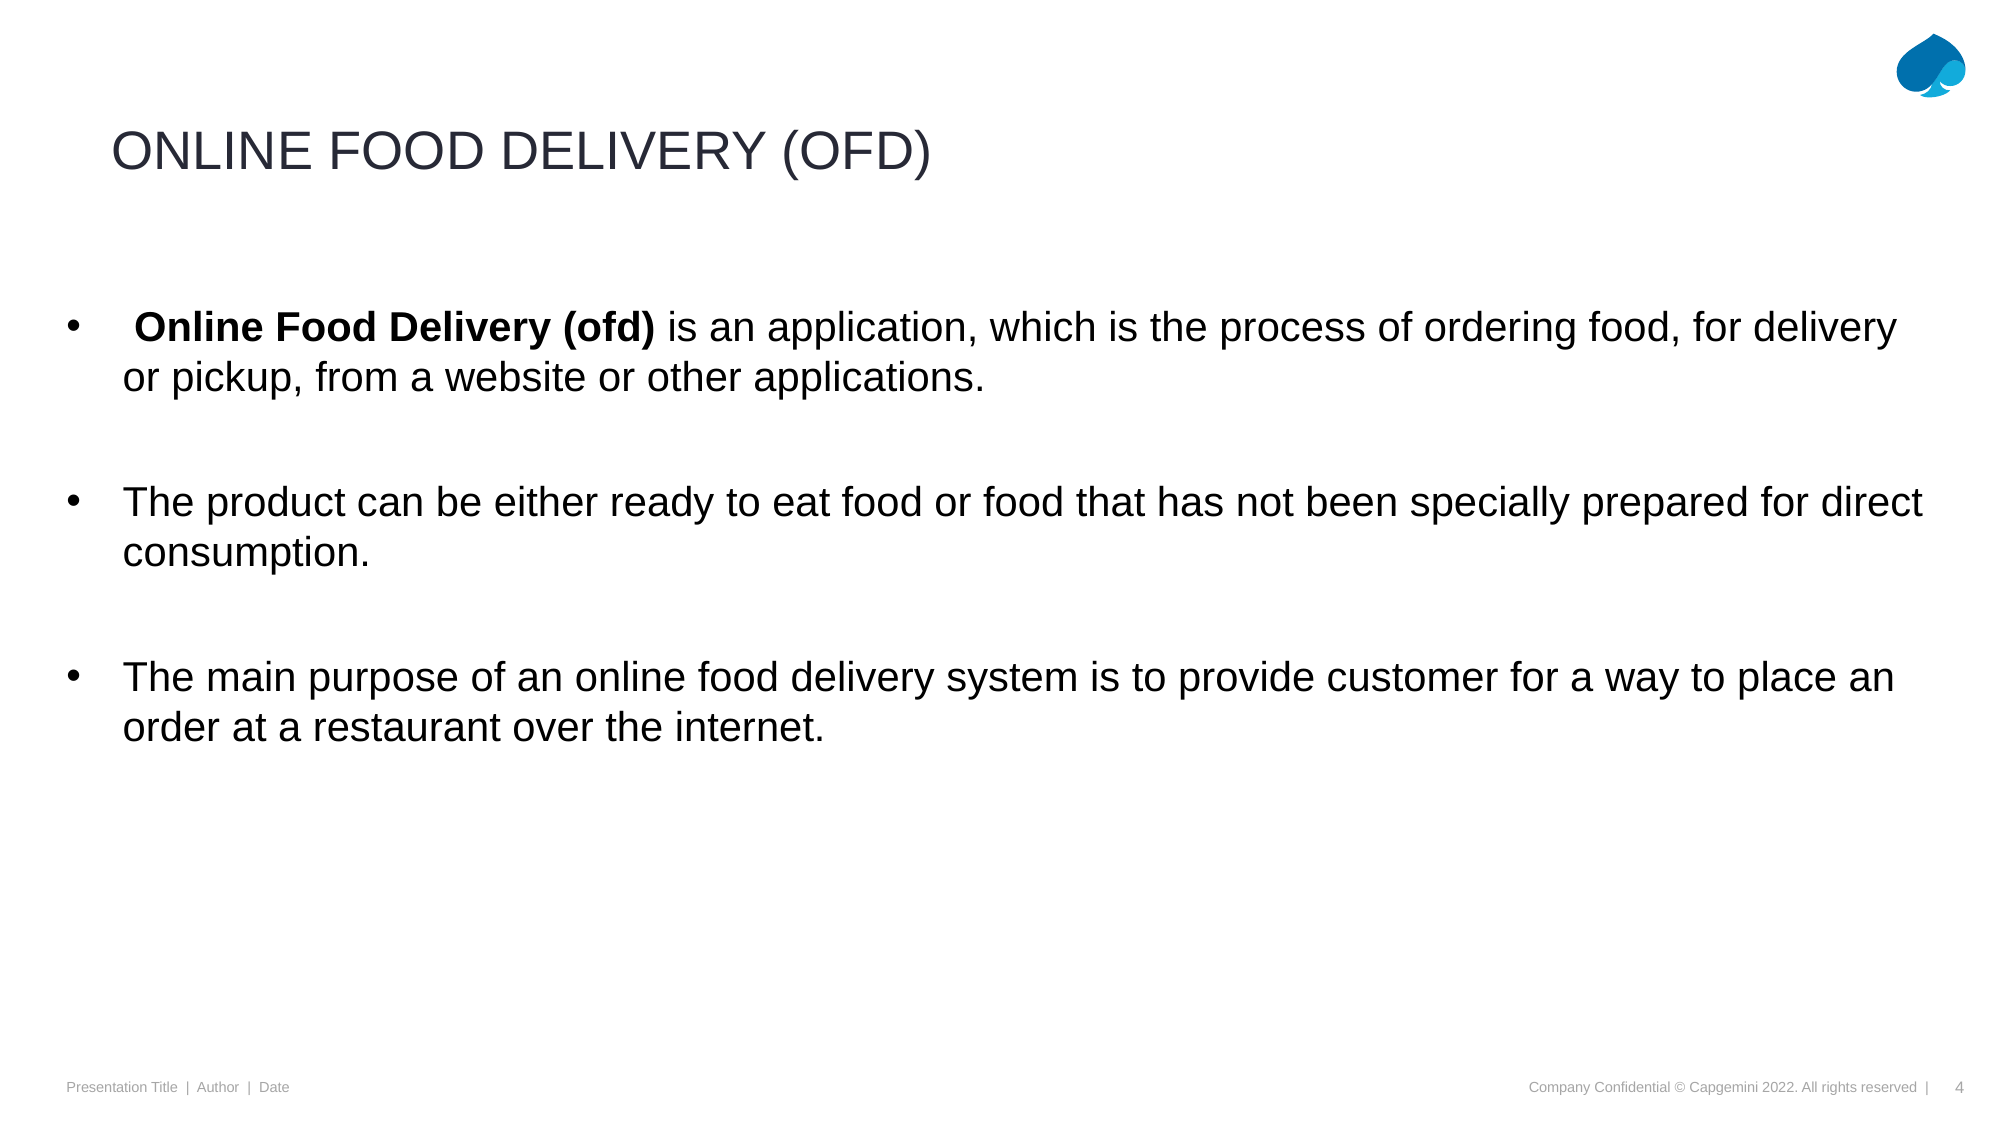

# online food delivery (ofd)

 Online Food Delivery (ofd) is an application, which is the process of ordering food, for delivery or pickup, from a website or other applications.

The product can be either ready to eat food or food that has not been specially prepared for direct consumption.

The main purpose of an online food delivery system is to provide customer for a way to place an order at a restaurant over the internet.